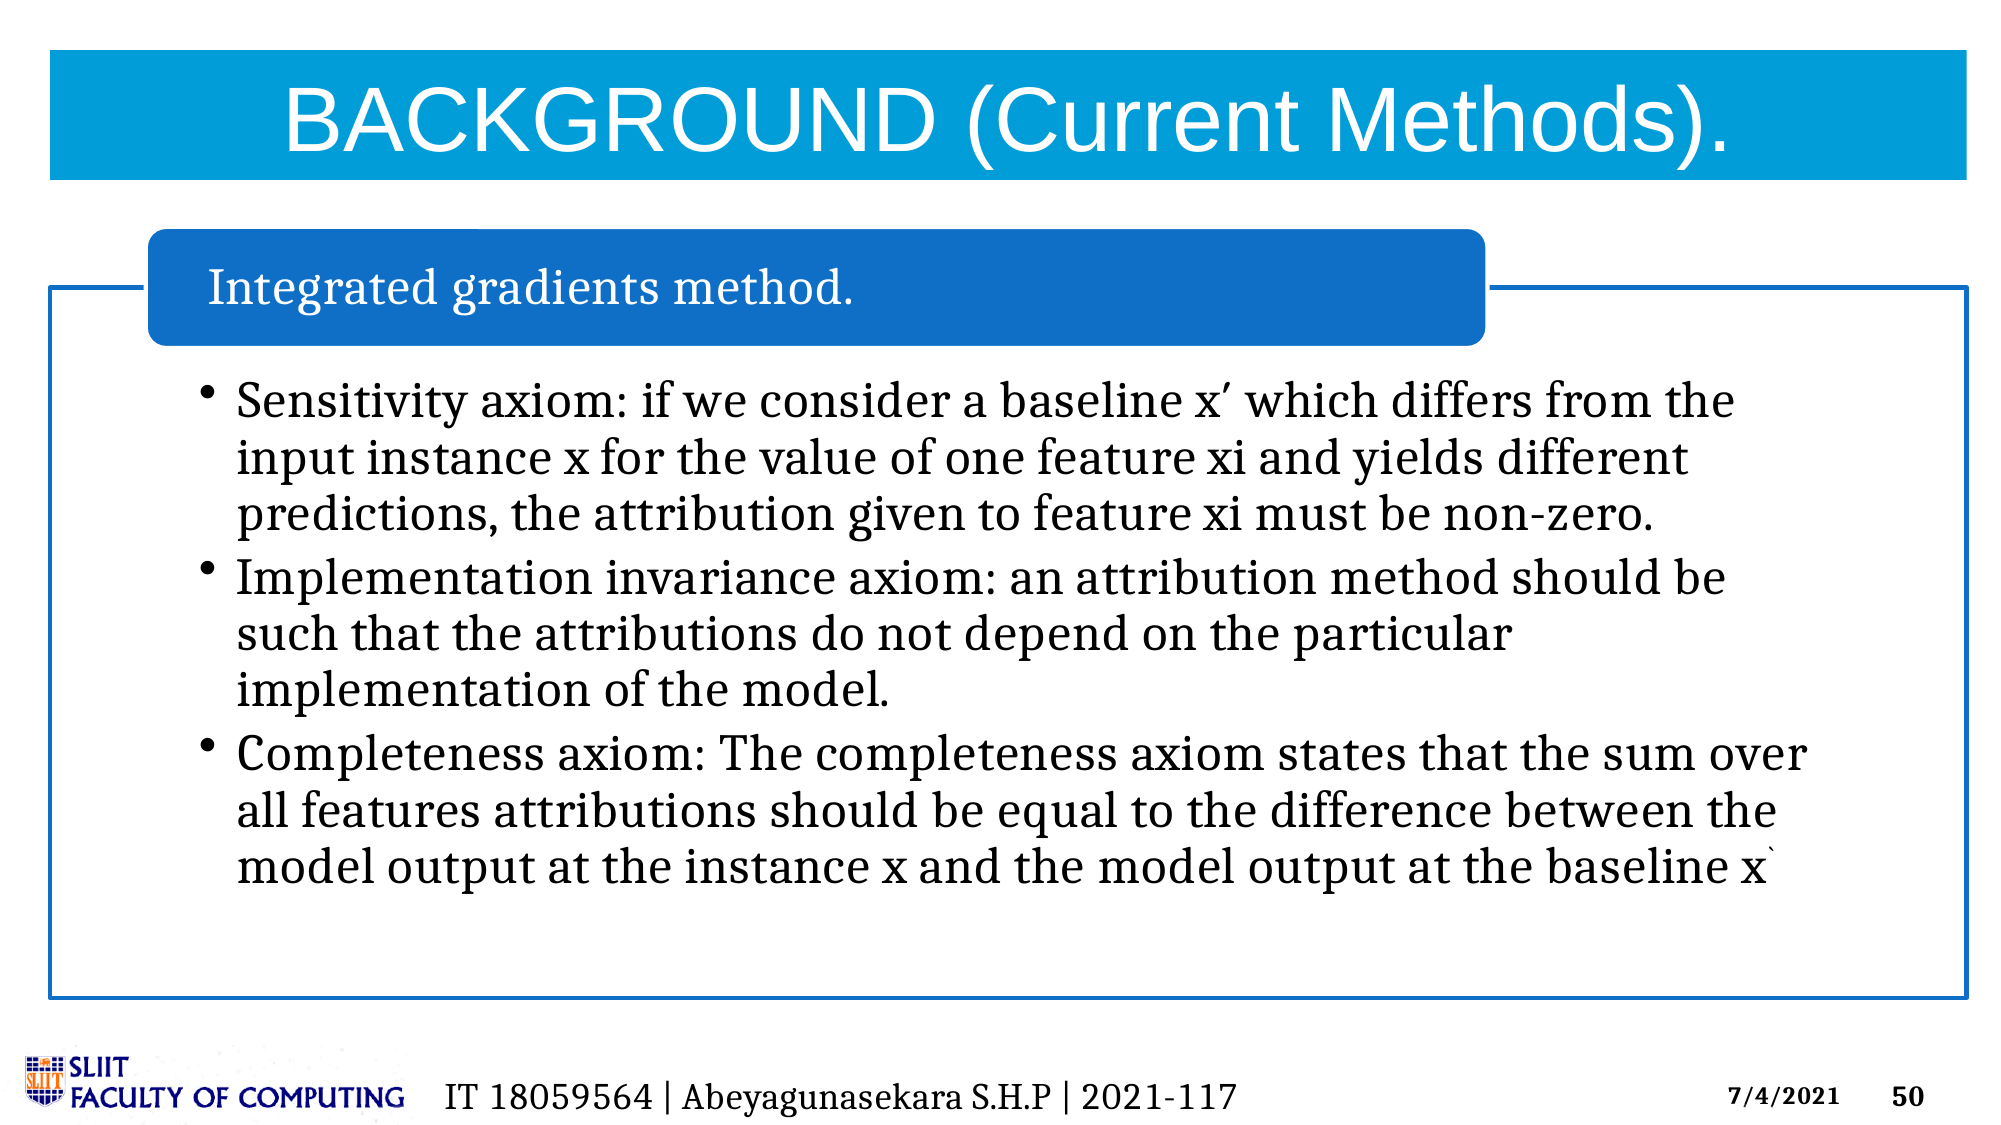

# BACKGROUND (Current Methods).
Sensitivity axiom: if we consider a baseline x′ which differs from the input instance x for the value of one feature xi and yields different predictions, the attribution given to feature xi must be non-zero.
Implementation invariance axiom: an attribution method should be such that the attributions do not depend on the particular implementation of the model.
Completeness axiom: The completeness axiom states that the sum over all features attributions should be equal to the difference between the model output at the instance x and the model output at the baseline x`

Integrated gradients method.
IT18059564  |  ABEYAGUNASEKERA S.H.P  |  2021-117
IT 18059564 | Abeyagunasekara S.H.P | 2021-117